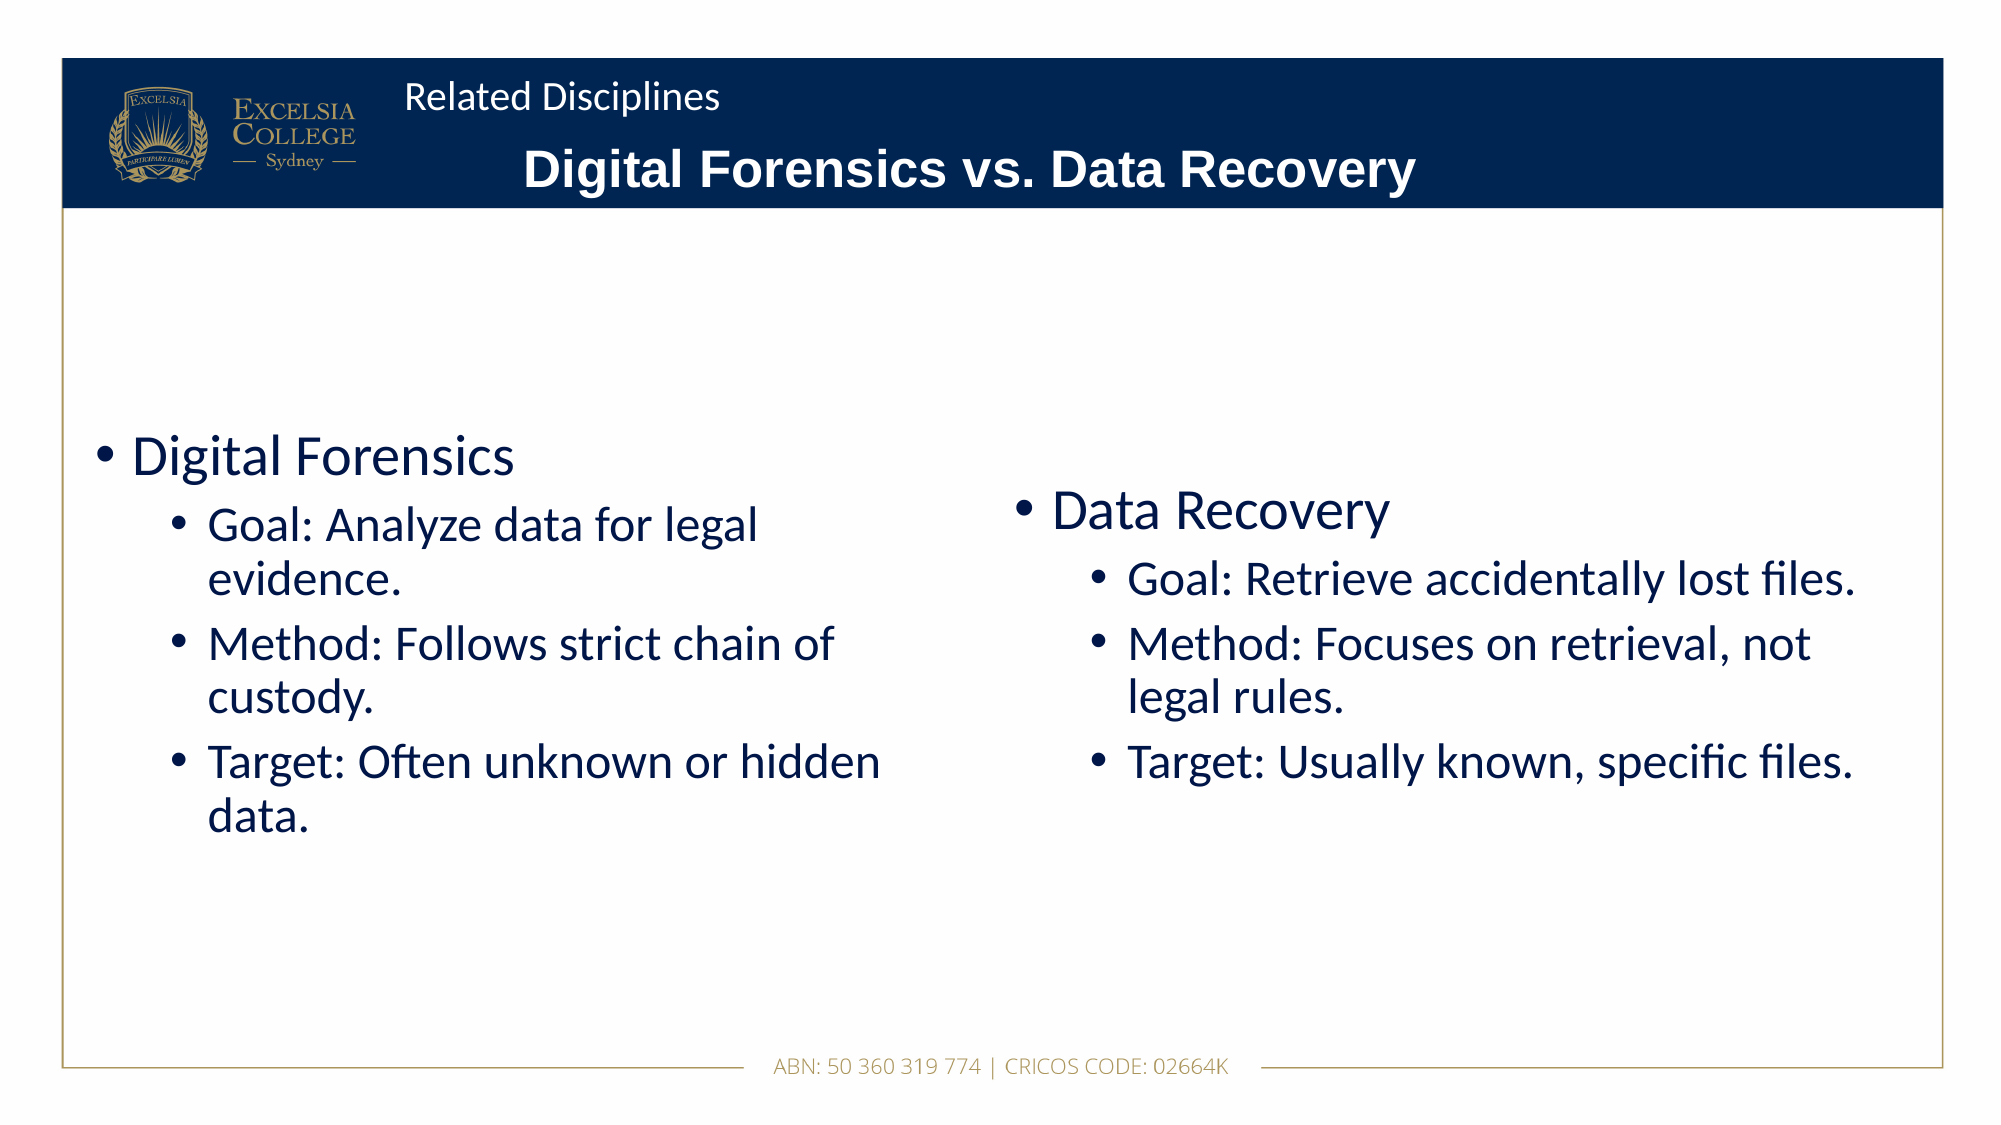

# Related Disciplines
Digital Forensics vs. Data Recovery
Digital Forensics
Goal: Analyze data for legal evidence.
Method: Follows strict chain of custody.
Target: Often unknown or hidden data.
Data Recovery
Goal: Retrieve accidentally lost files.
Method: Focuses on retrieval, not legal rules.
Target: Usually known, specific files.